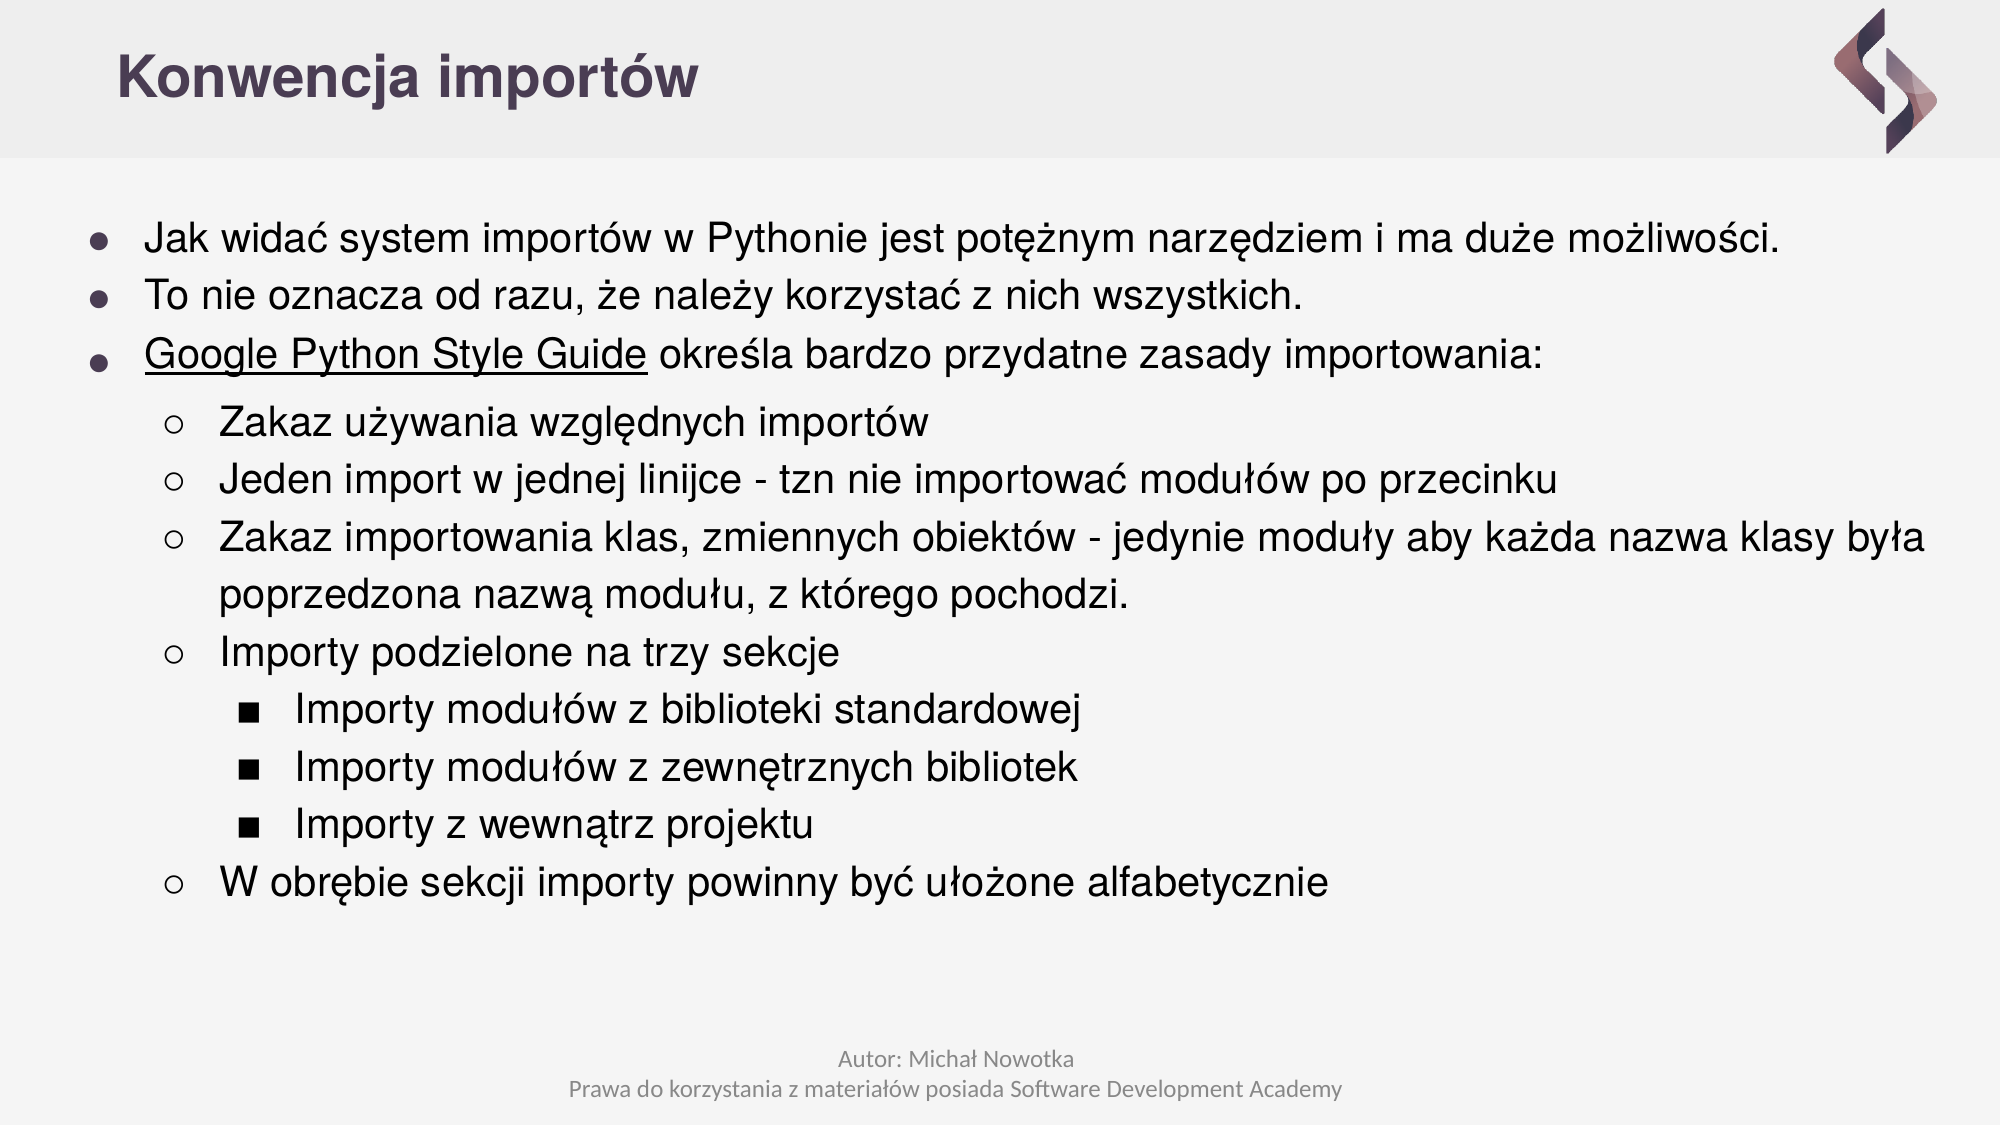

# Konwencja importów
Jak widać system importów w Pythonie jest potężnym narzędziem i ma duże możliwości.
To nie oznacza od razu, że należy korzystać z nich wszystkich.
Google Python Style Guide określa bardzo przydatne zasady importowania:
Zakaz używania względnych importów
Jeden import w jednej linijce - tzn nie importować modułów po przecinku
Zakaz importowania klas, zmiennych obiektów - jedynie moduły aby każda nazwa klasy była poprzedzona nazwą modułu, z którego pochodzi.
Importy podzielone na trzy sekcje
Importy modułów z biblioteki standardowej
Importy modułów z zewnętrznych bibliotek
Importy z wewnątrz projektu
W obrębie sekcji importy powinny być ułożone alfabetycznie
Autor: Michał Nowotka
Prawa do korzystania z materiałów posiada Software Development Academy